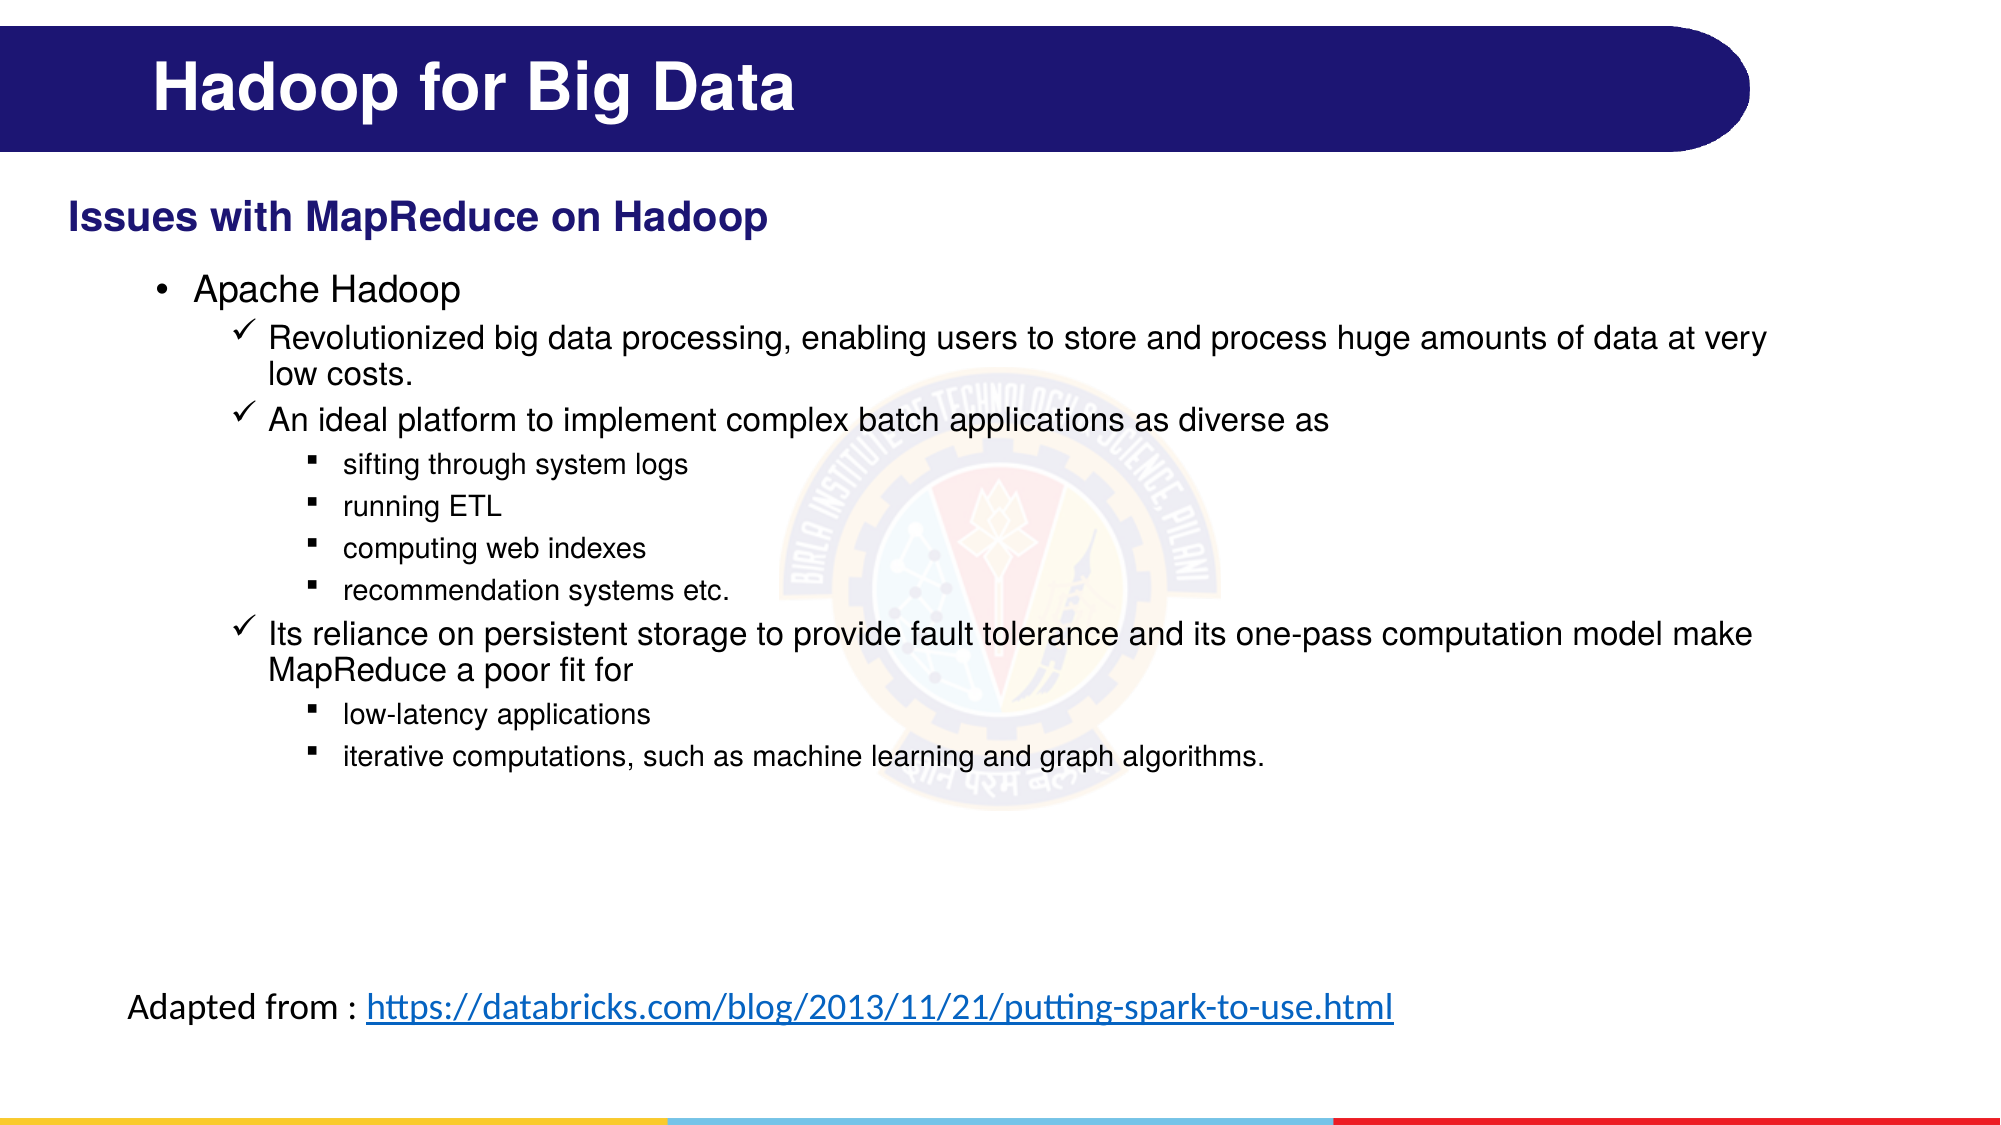

# Hadoop for Big Data
Issues with MapReduce on Hadoop
Apache Hadoop
Revolutionized big data processing, enabling users to store and process huge amounts of data at very low costs.
An ideal platform to implement complex batch applications as diverse as
sifting through system logs
running ETL
computing web indexes
recommendation systems etc.
Its reliance on persistent storage to provide fault tolerance and its one-pass computation model make MapReduce a poor fit for
low-latency applications
iterative computations, such as machine learning and graph algorithms.

Adapted from : https://databricks.com/blog/2013/11/21/putting-spark-to-use.html